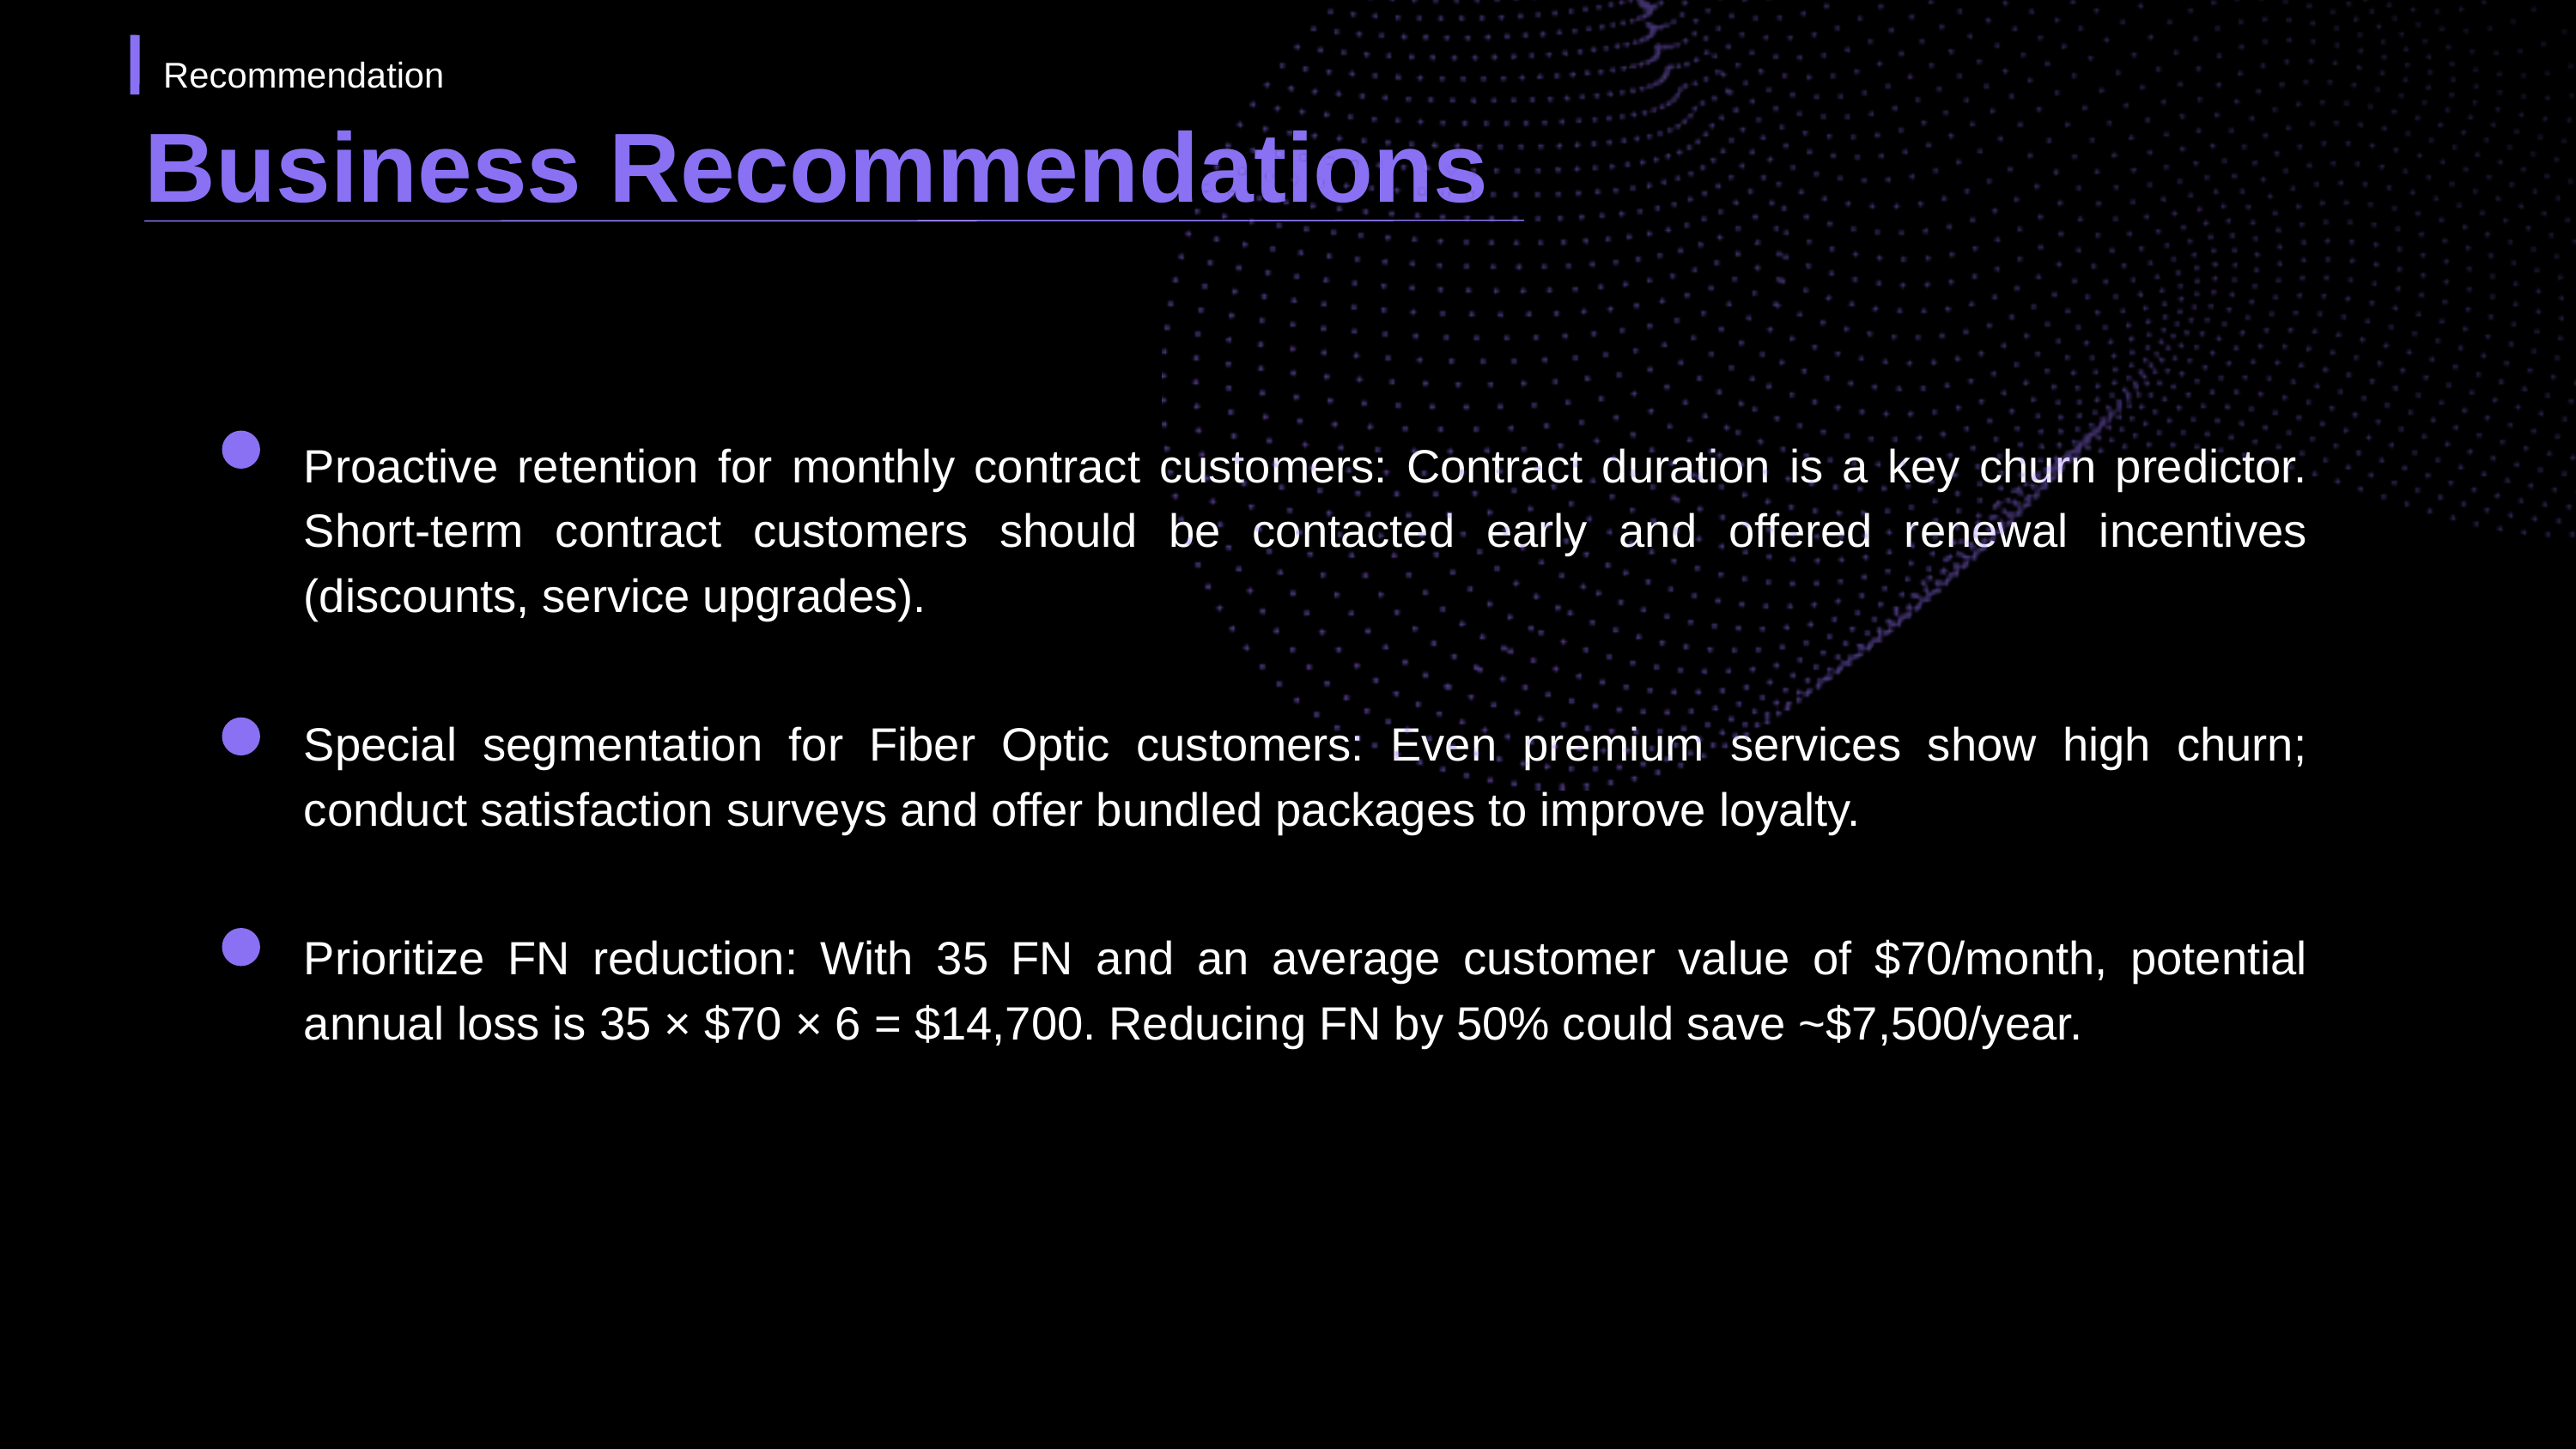

Recommendation
Business Recommendations

Proactive retention for monthly contract customers: Contract duration is a key churn predictor. Short-term contract customers should be contacted early and offered renewal incentives (discounts, service upgrades).
Special segmentation for Fiber Optic customers: Even premium services show high churn; conduct satisfaction surveys and offer bundled packages to improve loyalty.
Prioritize FN reduction: With 35 FN and an average customer value of $70/month, potential annual loss is 35 × $70 × 6 = $14,700. Reducing FN by 50% could save ~$7,500/year.